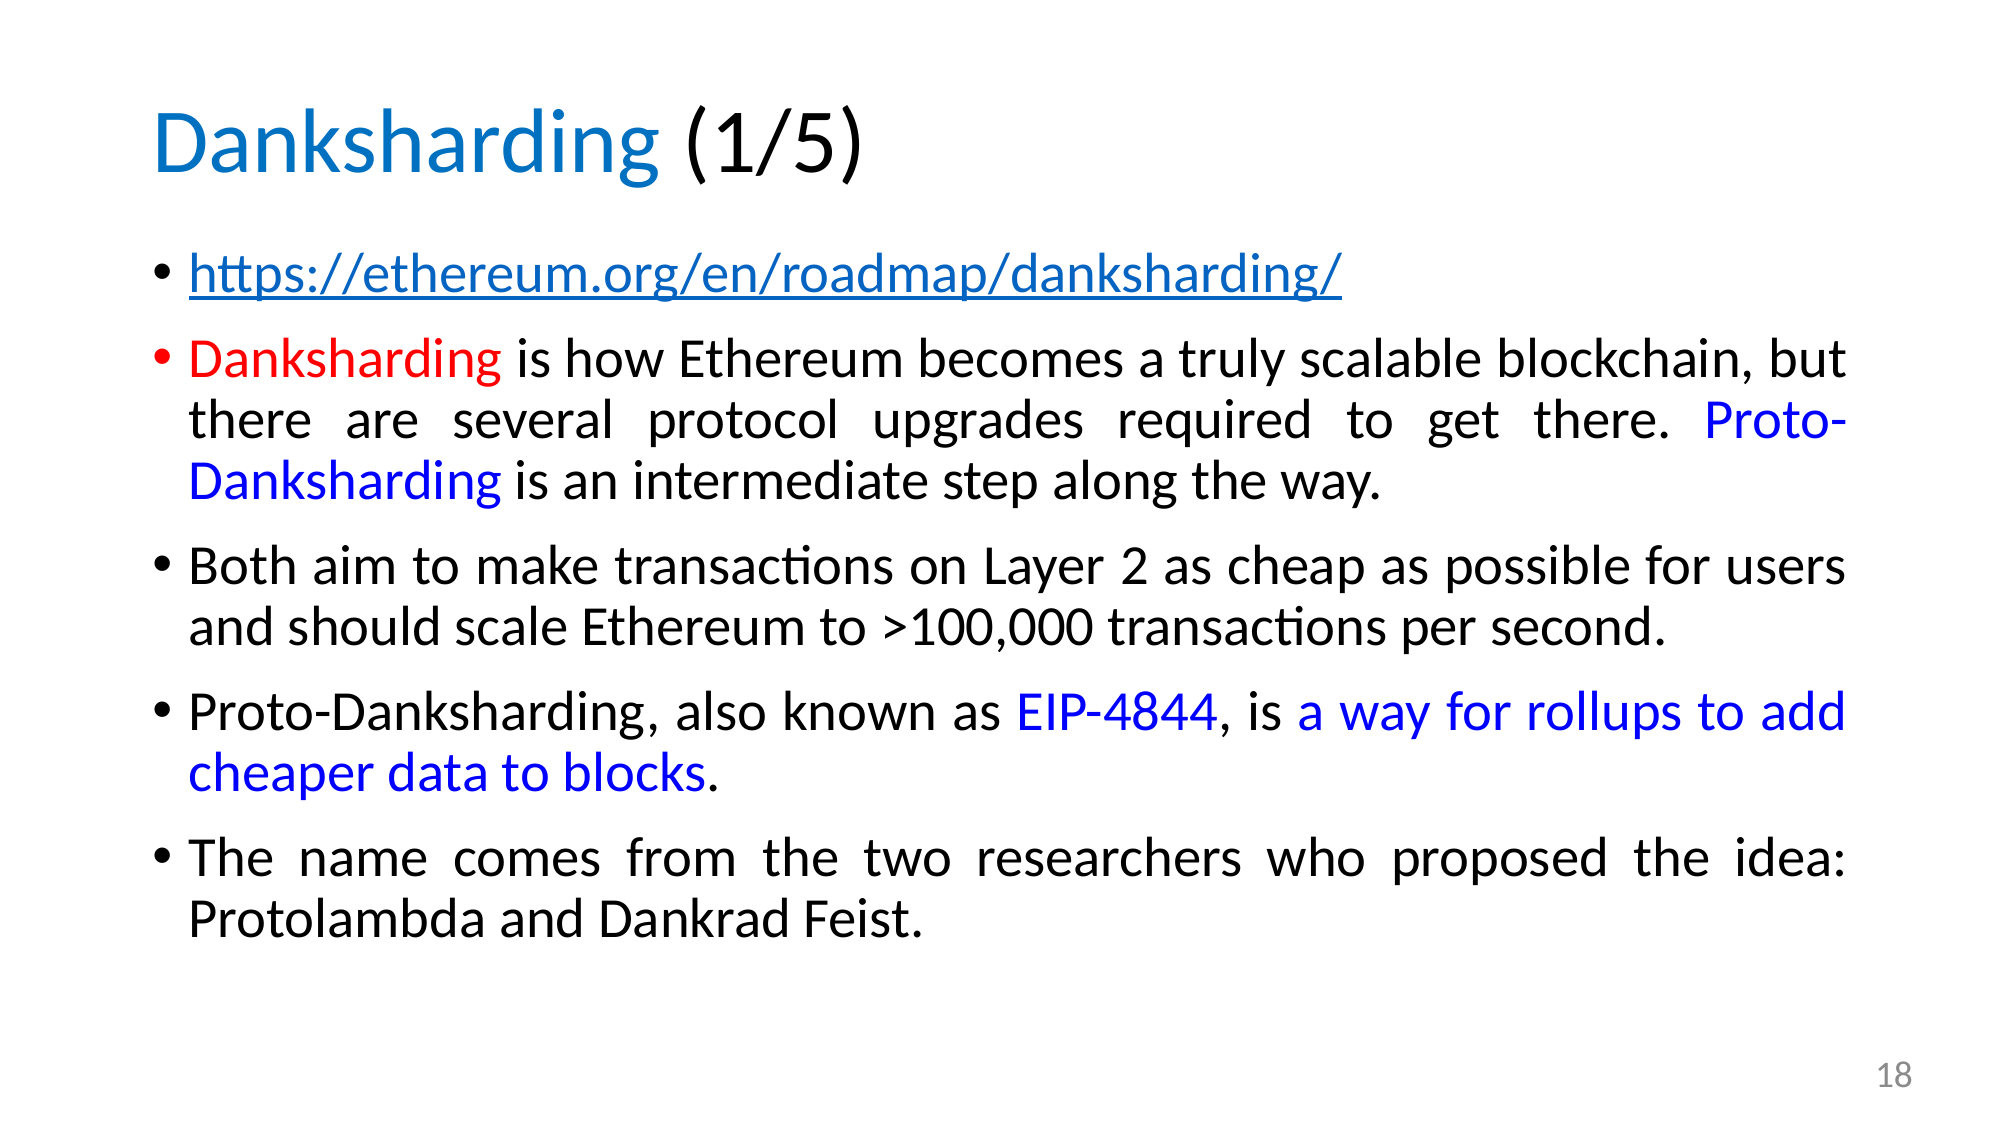

# Danksharding (1/5)
https://ethereum.org/en/roadmap/danksharding/
Danksharding is how Ethereum becomes a truly scalable blockchain, but there are several protocol upgrades required to get there. Proto-Danksharding is an intermediate step along the way.
Both aim to make transactions on Layer 2 as cheap as possible for users and should scale Ethereum to >100,000 transactions per second.
Proto-Danksharding, also known as EIP-4844, is a way for rollups to add cheaper data to blocks.
The name comes from the two researchers who proposed the idea: Protolambda and Dankrad Feist.
18